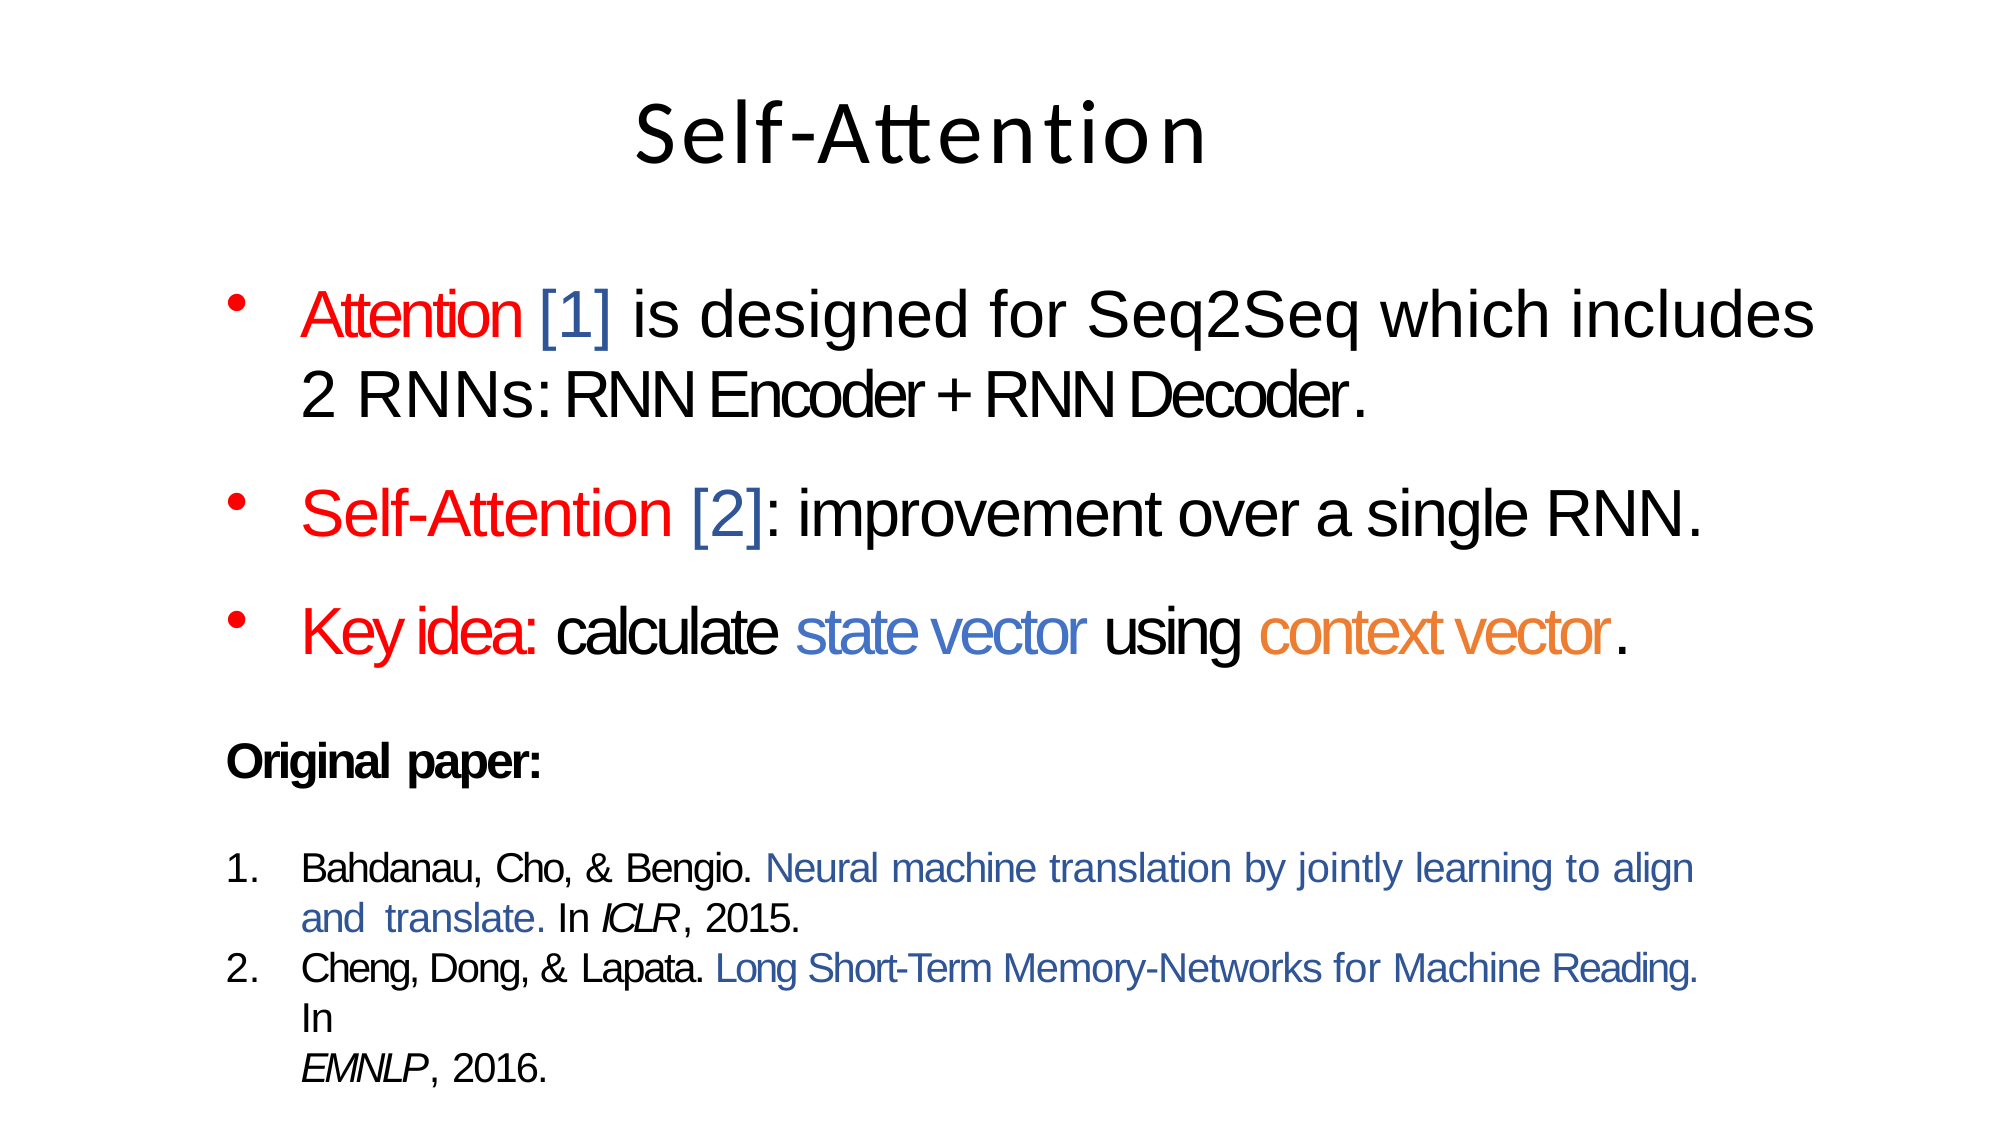

# Self-Attention
Attention [1] is designed for Seq2Seq which includes 2 RNNs: RNN Encoder + RNN Decoder.
Self-Attention [2]: improvement over a single RNN.
Key idea: calculate state vector using context vector.

Original paper:
Bahdanau, Cho, & Bengio. Neural machine translation by jointly learning to align and  translate. In ICLR, 2015.
Cheng, Dong, & Lapata. Long Short-Term Memory-Networks for Machine Reading. In
EMNLP, 2016.